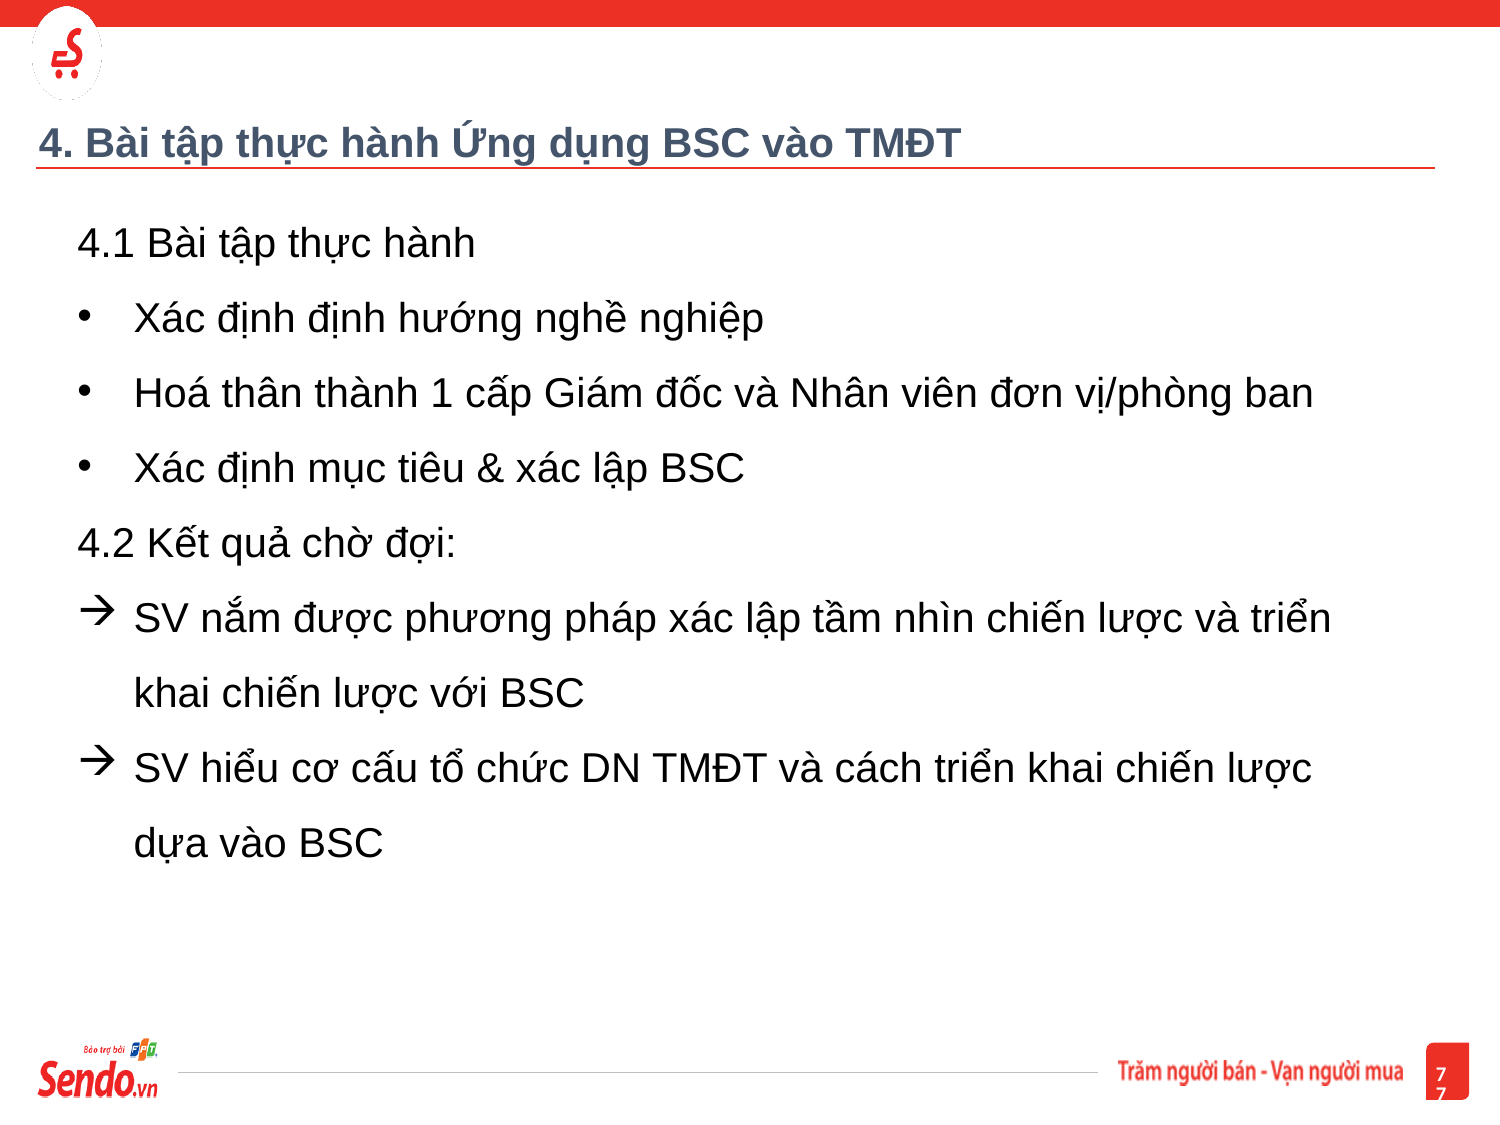

# 4. Bài tập thực hành Ứng dụng BSC vào TMĐT
4.1 Bài tập thực hành
Xác định định hướng nghề nghiệp
Hoá thân thành 1 cấp Giám đốc và Nhân viên đơn vị/phòng ban
Xác định mục tiêu & xác lập BSC
4.2 Kết quả chờ đợi:
SV nắm được phương pháp xác lập tầm nhìn chiến lược và triển khai chiến lược với BSC
SV hiểu cơ cấu tổ chức DN TMĐT và cách triển khai chiến lược dựa vào BSC